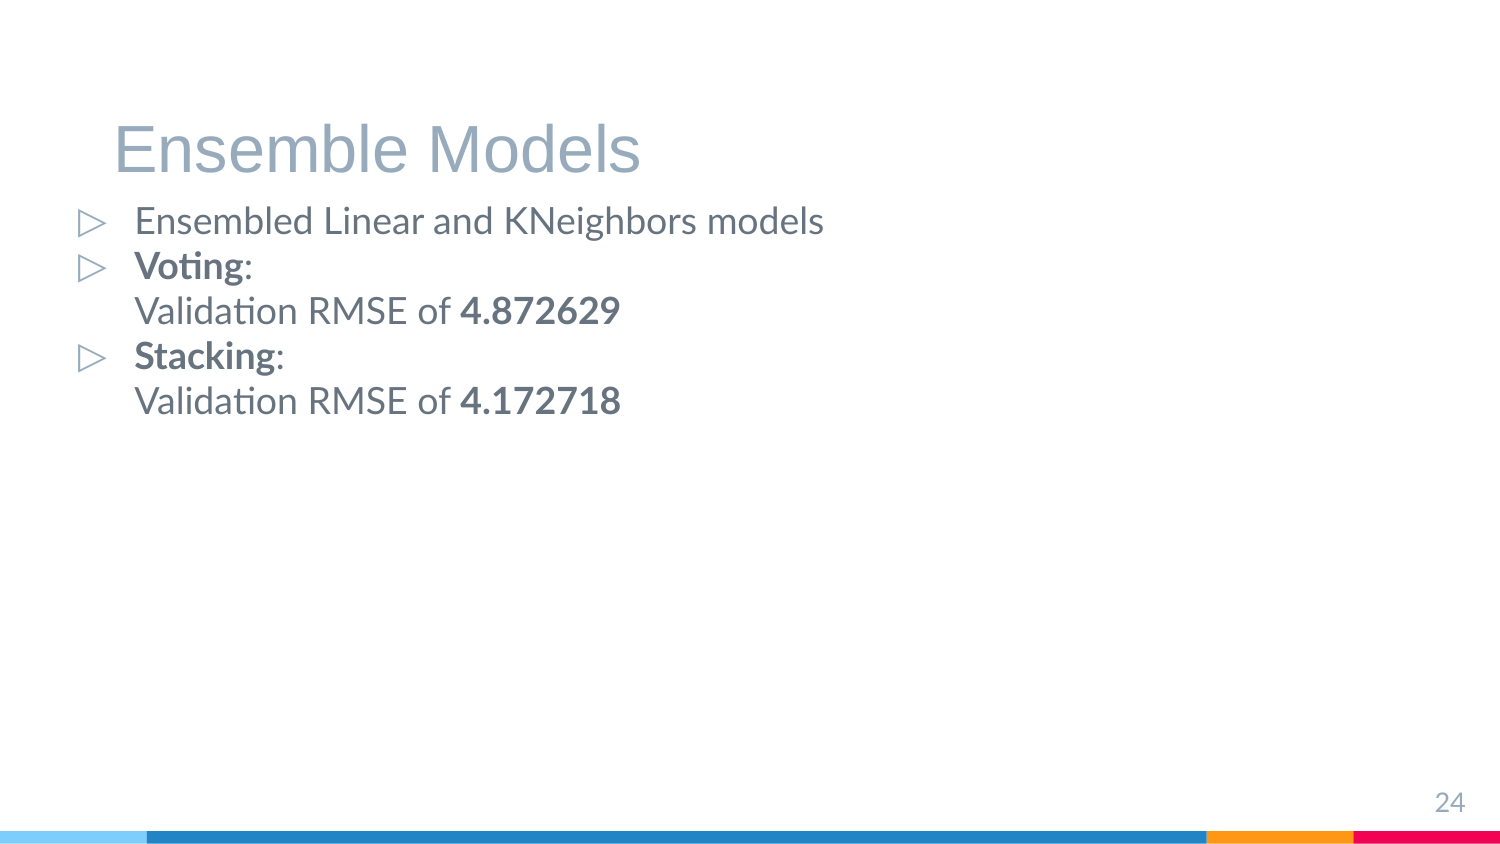

# Ensemble Models
Ensembled Linear and KNeighbors models
Voting:
Validation RMSE of 4.872629
Stacking:
Validation RMSE of 4.172718
24